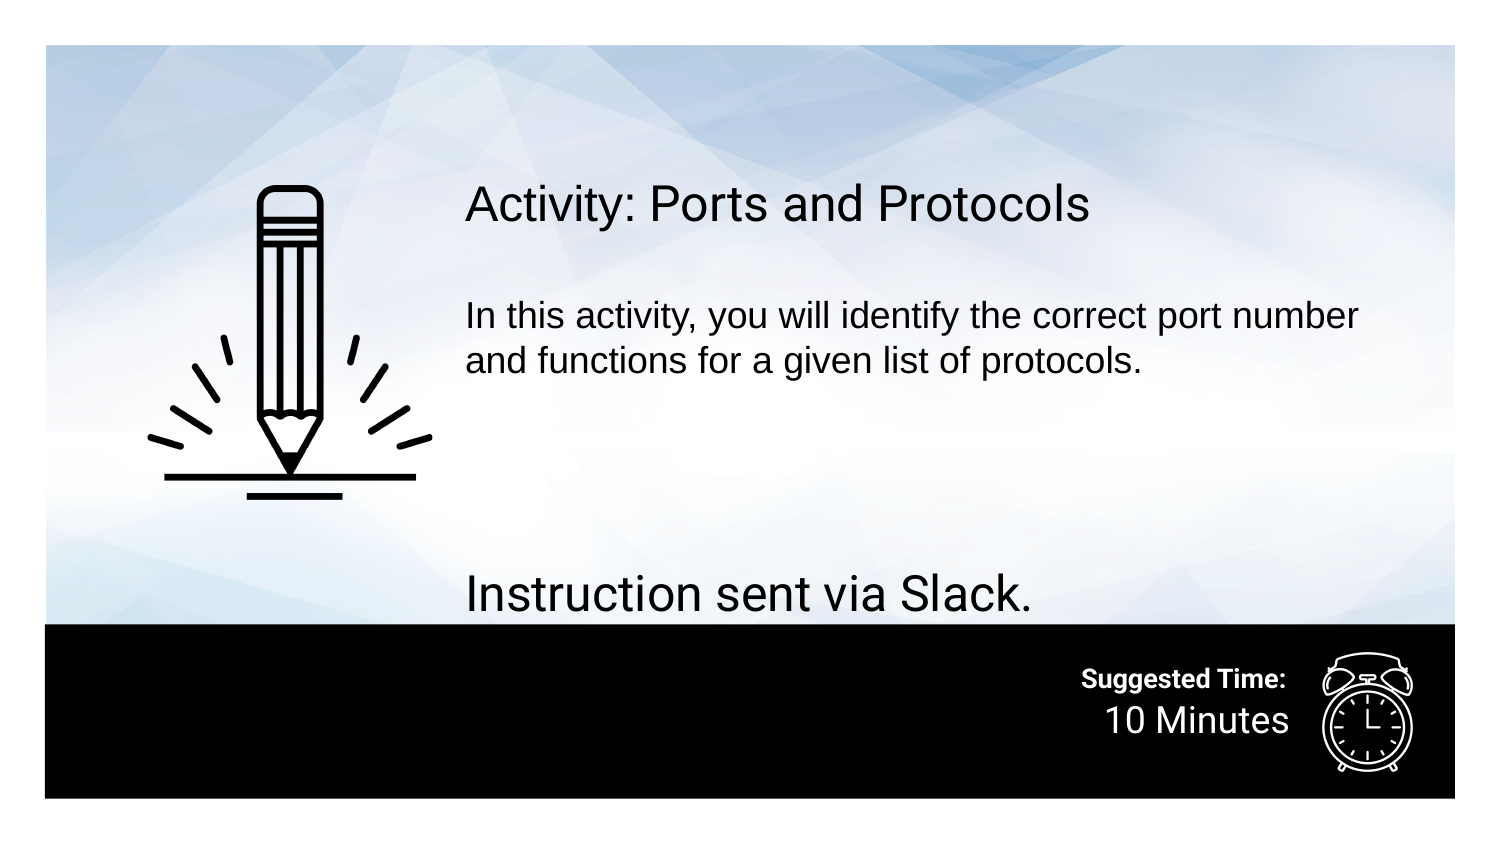

Activity: Ports and Protocols

In this activity, you will identify the correct port number and functions for a given list of protocols.

Instruction sent via Slack.
# 10 Minutes